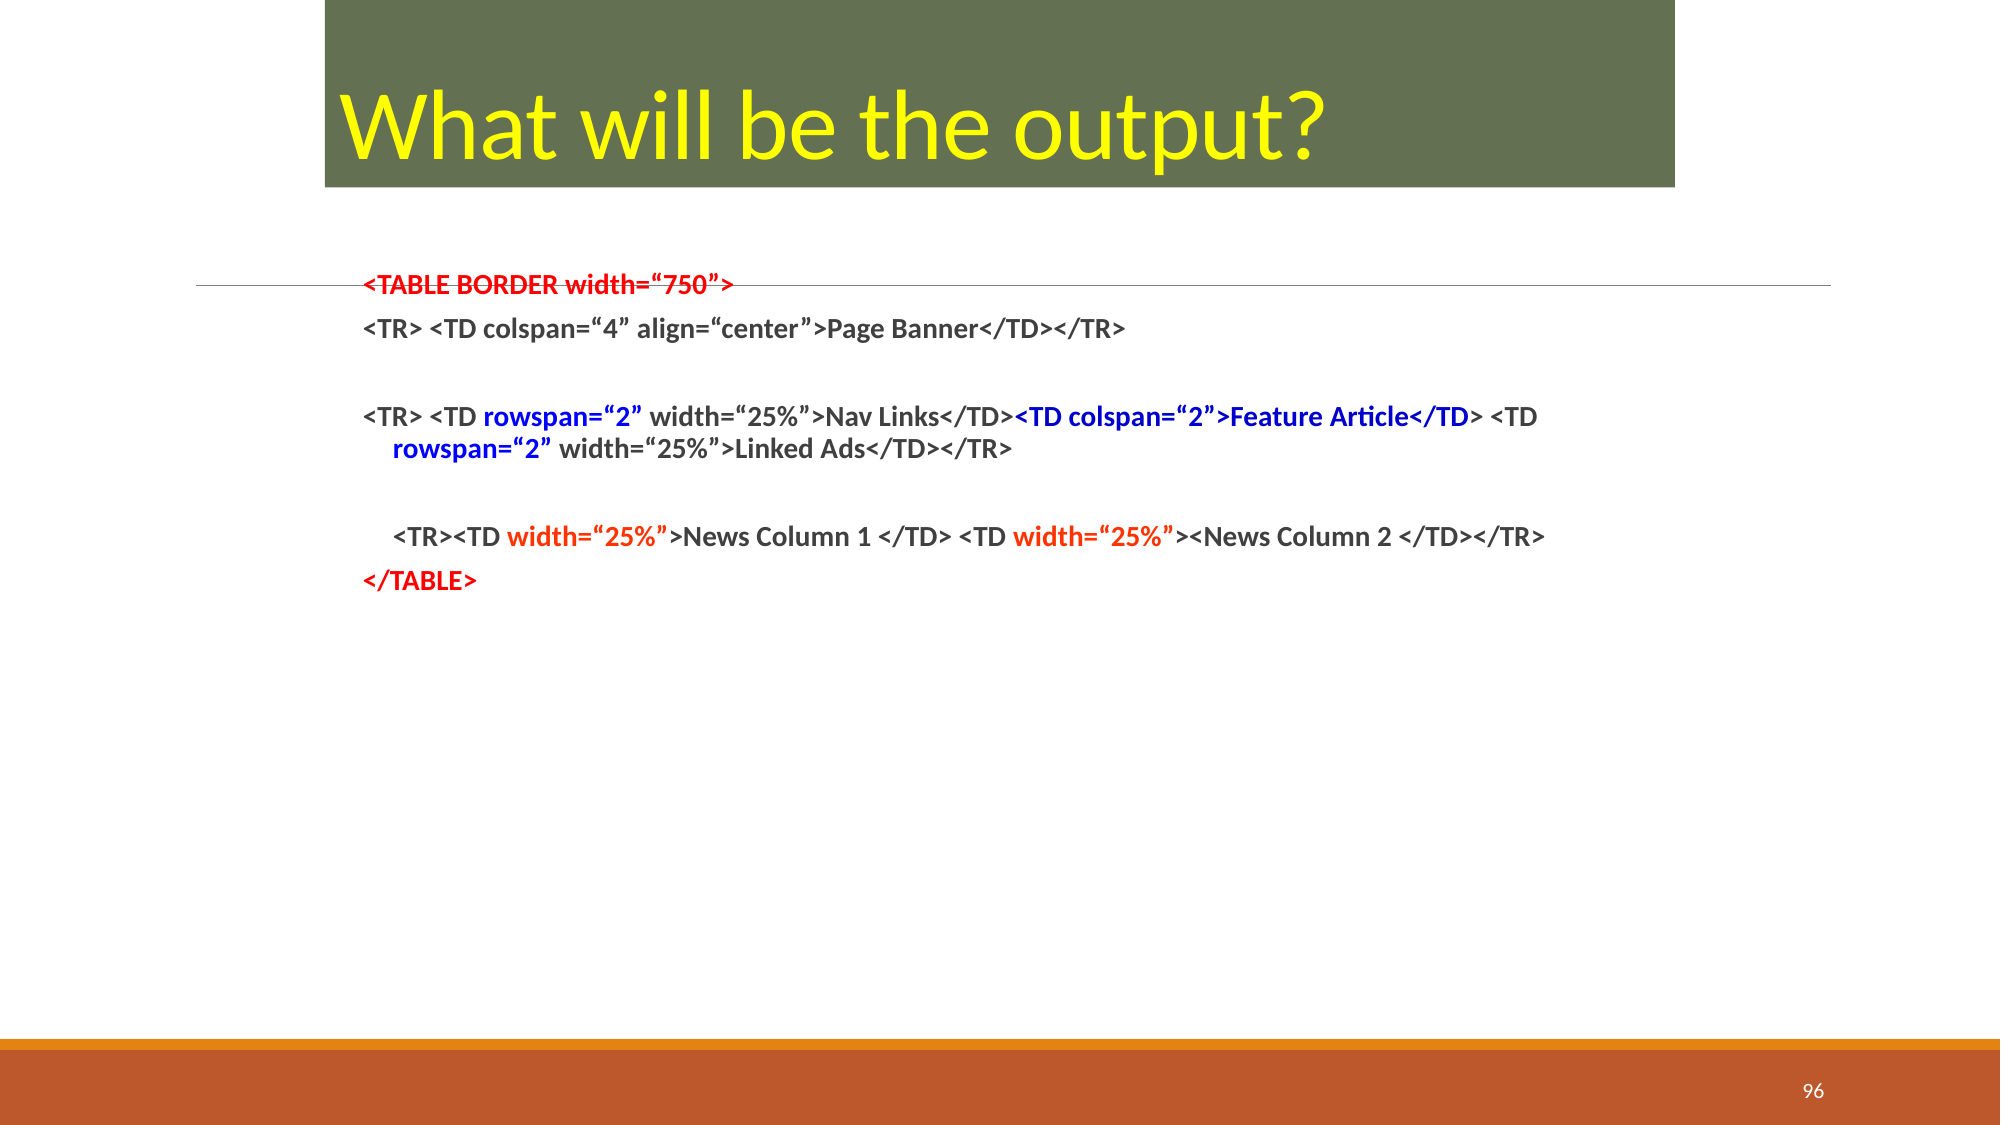

# What will be the output?
<TABLE BORDER width=“750”>
<TR> <TD colspan=“4” align=“center”>Page Banner</TD></TR>

<TR> <TD rowspan=“2” width=“25%”>Nav Links</TD><TD colspan=“2”>Feature Article</TD> <TD rowspan=“2” width=“25%”>Linked Ads</TD></TR>

	<TR><TD width=“25%”>News Column 1 </TD> <TD width=“25%”><News Column 2 </TD></TR>
</TABLE>

96